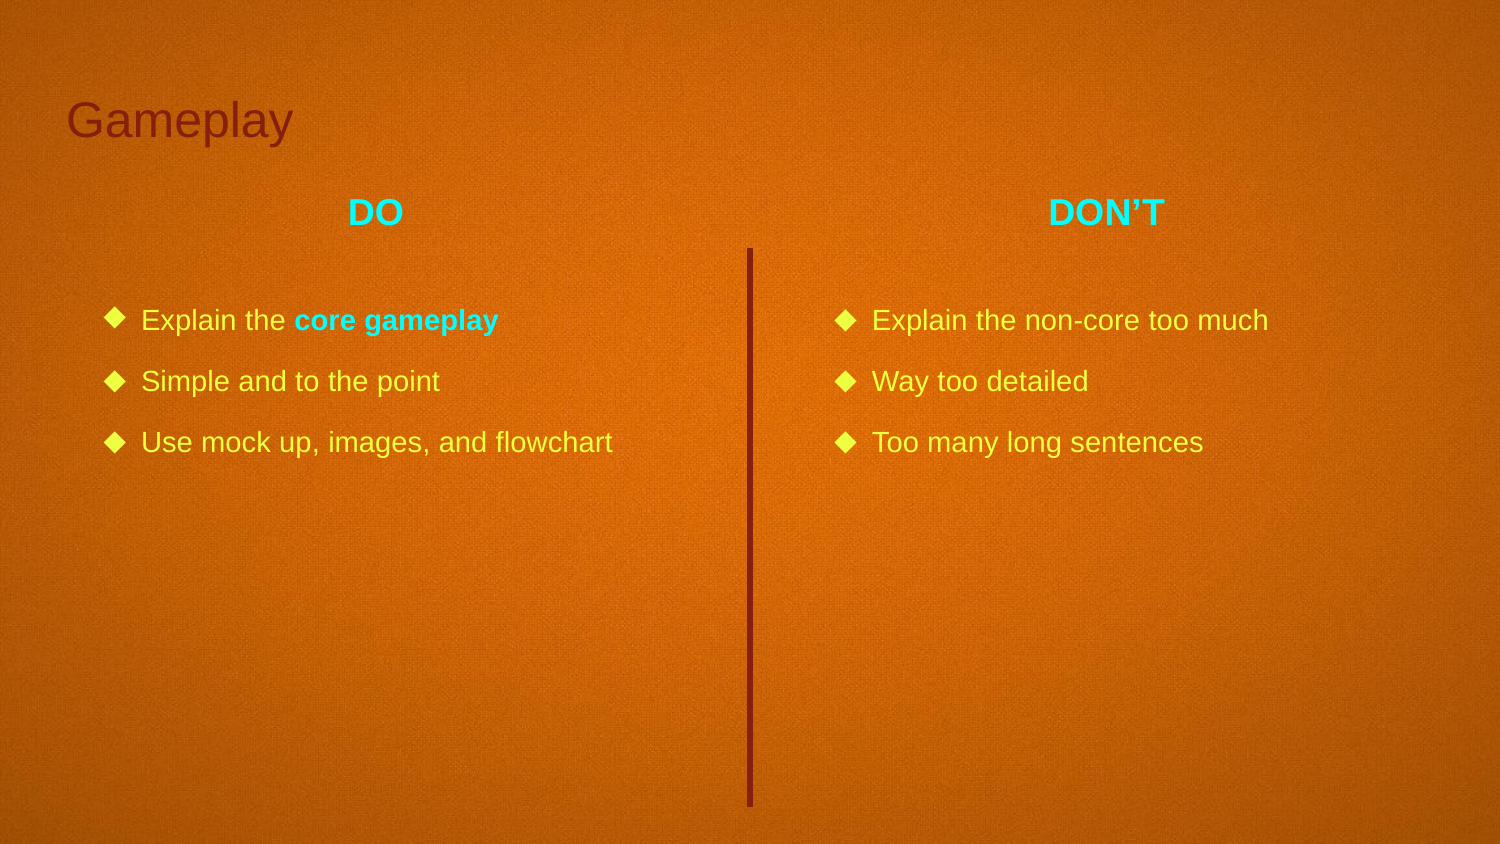

# Gameplay
DO
DON’T
Explain the core gameplay
Simple and to the point
Use mock up, images, and flowchart
Explain the non-core too much
Way too detailed
Too many long sentences